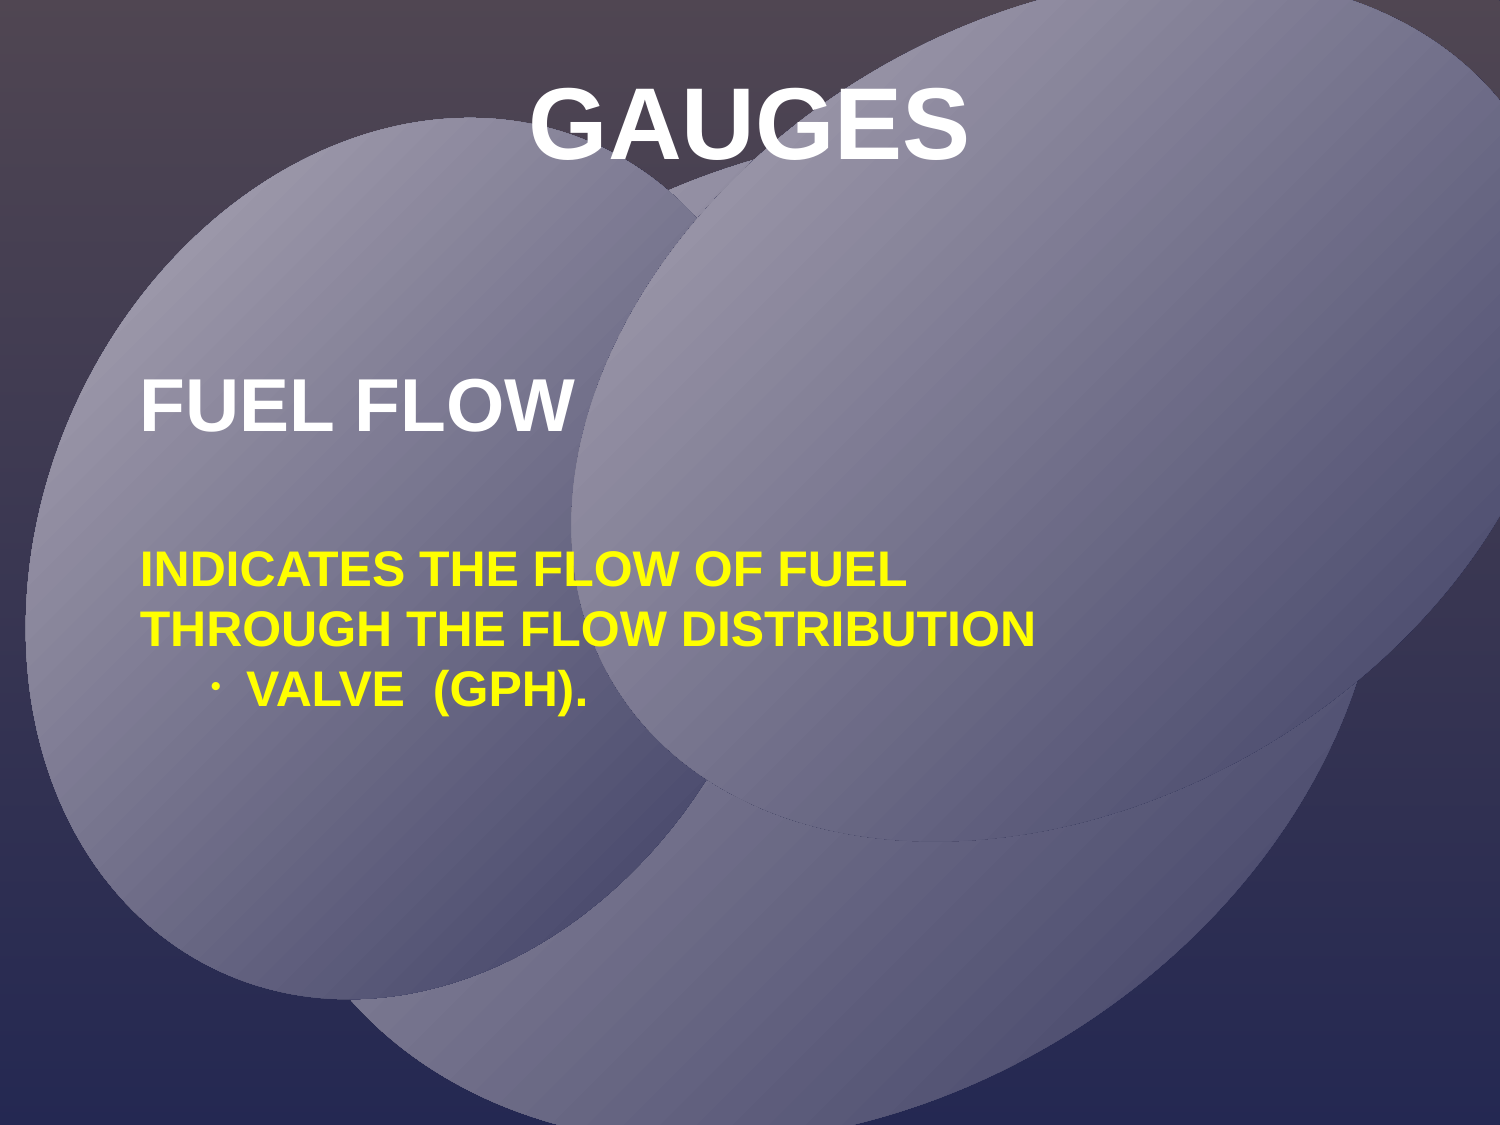

GAUGES

FUEL FLOW

INDICATES THE FLOW OF FUEL
THROUGH THE FLOW DISTRIBUTION
VALVE  (GPH).